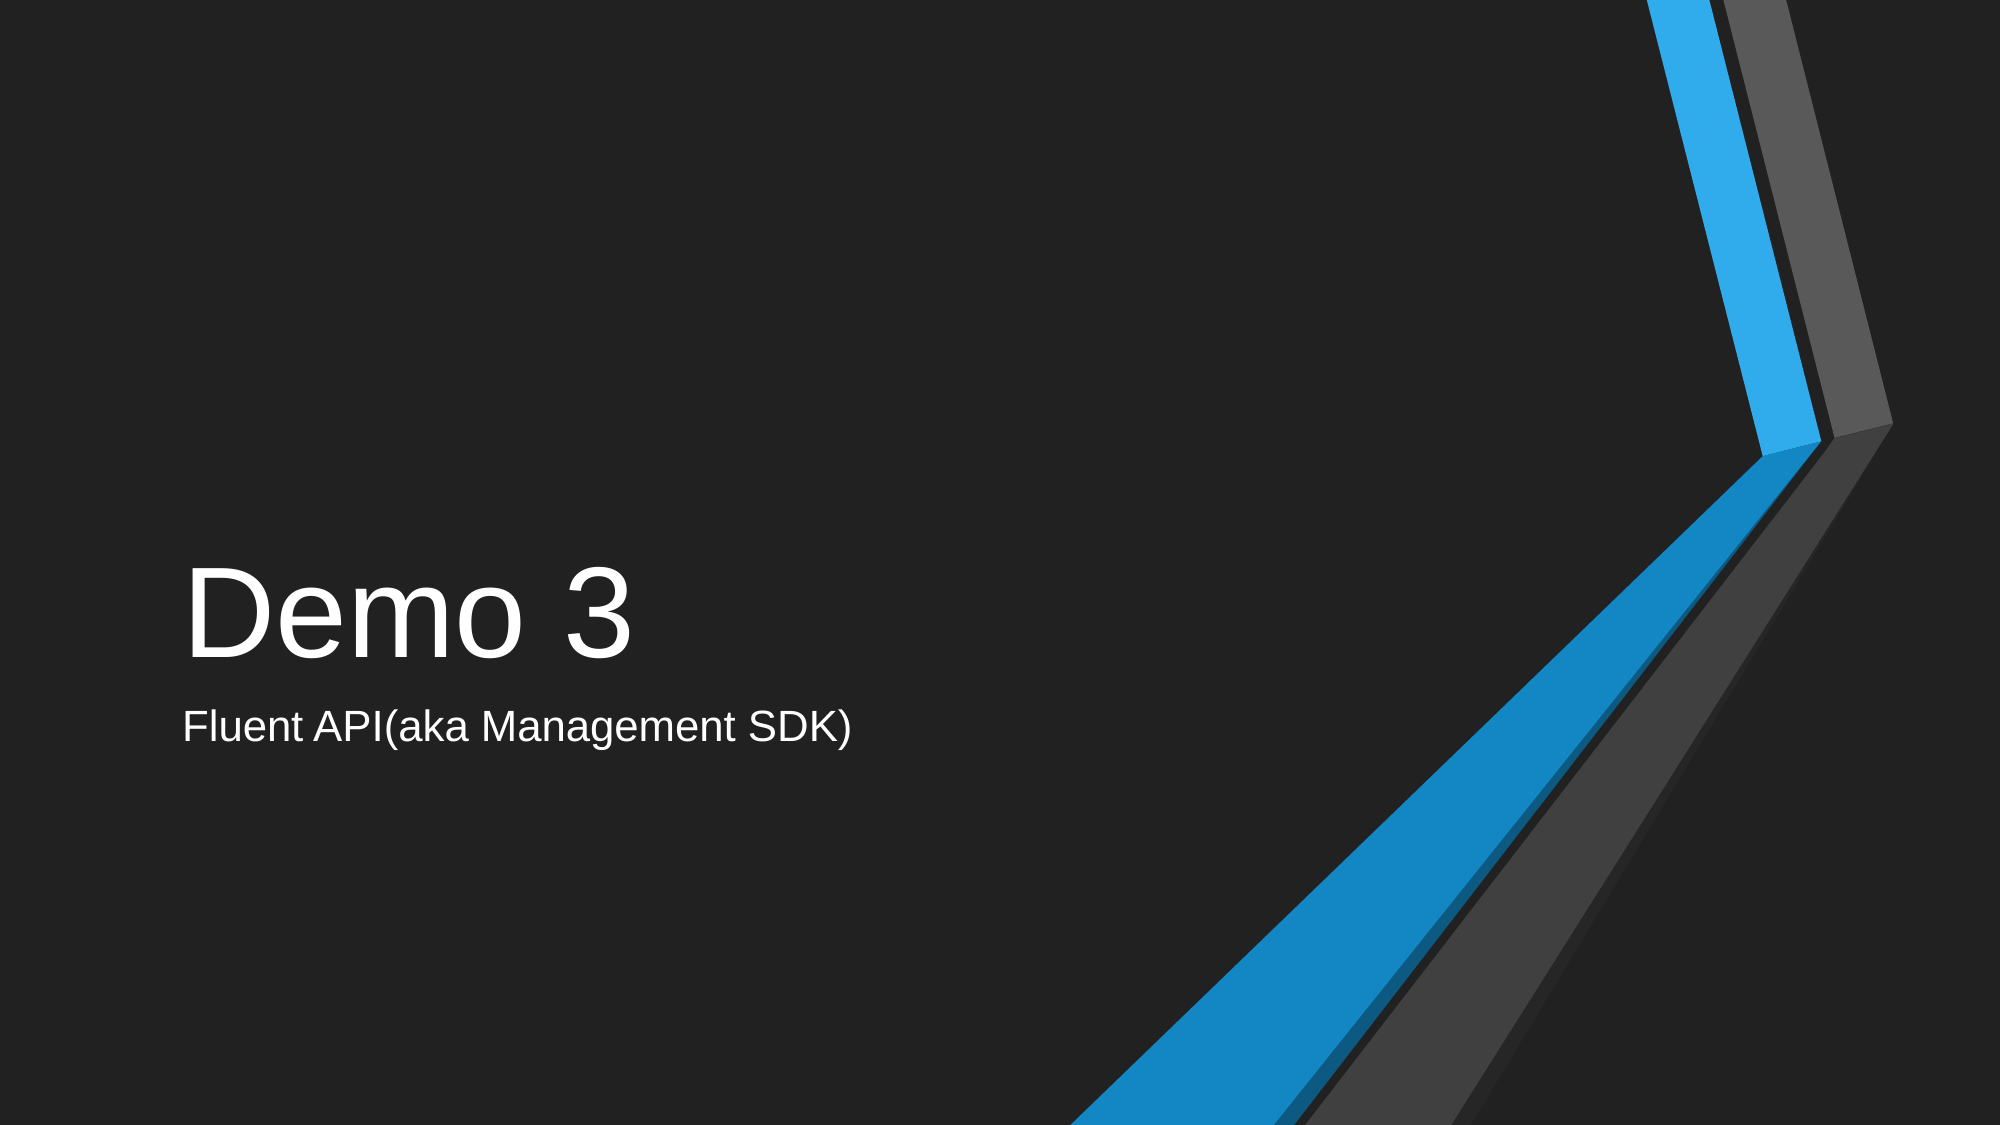

# Demo 3
Fluent API(aka Management SDK)